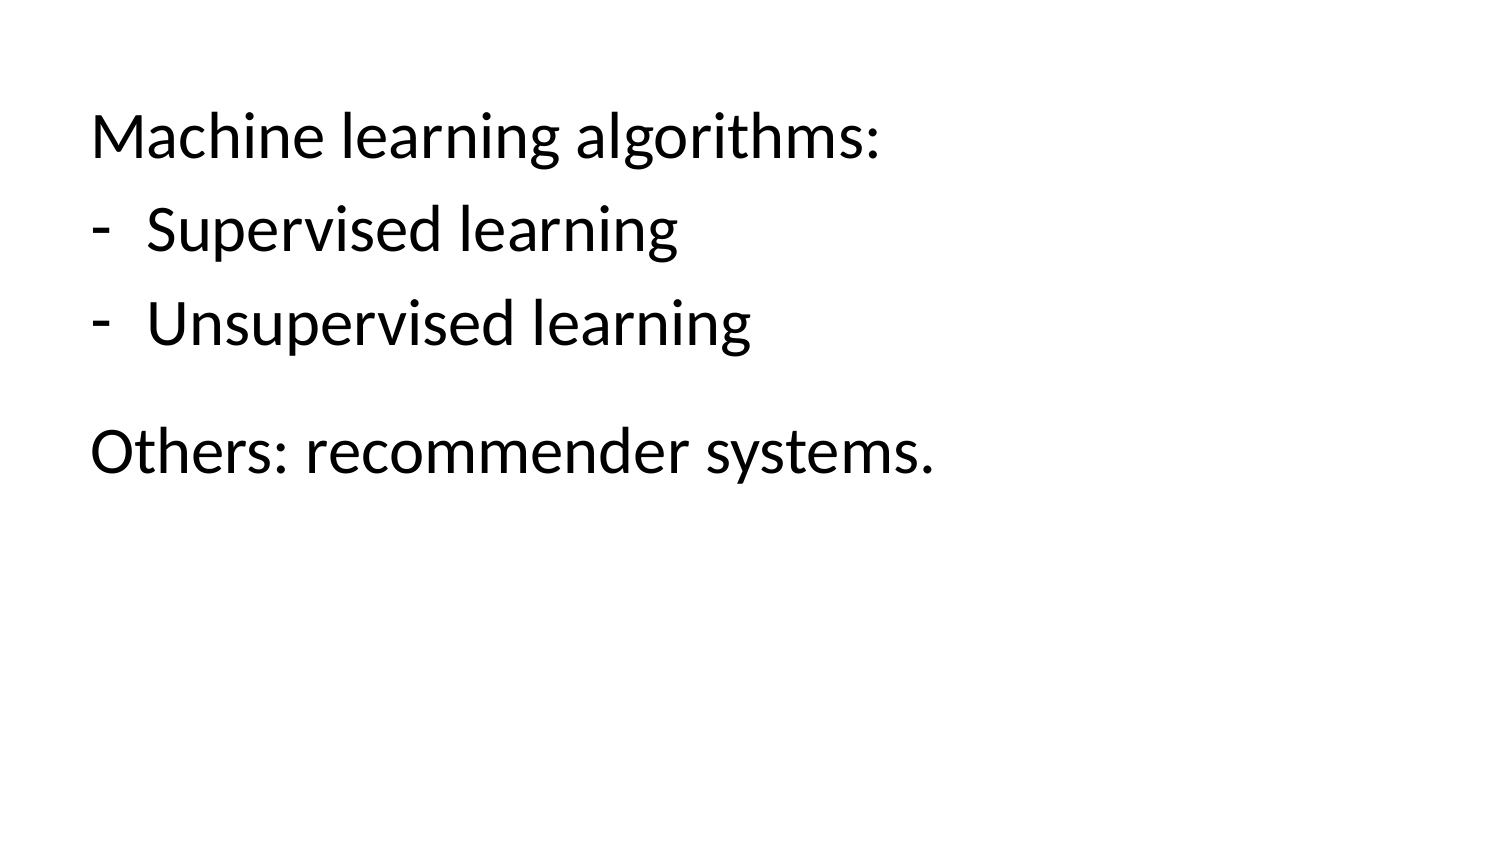

Machine learning algorithms:
Supervised learning
Unsupervised learning

Others: recommender systems.